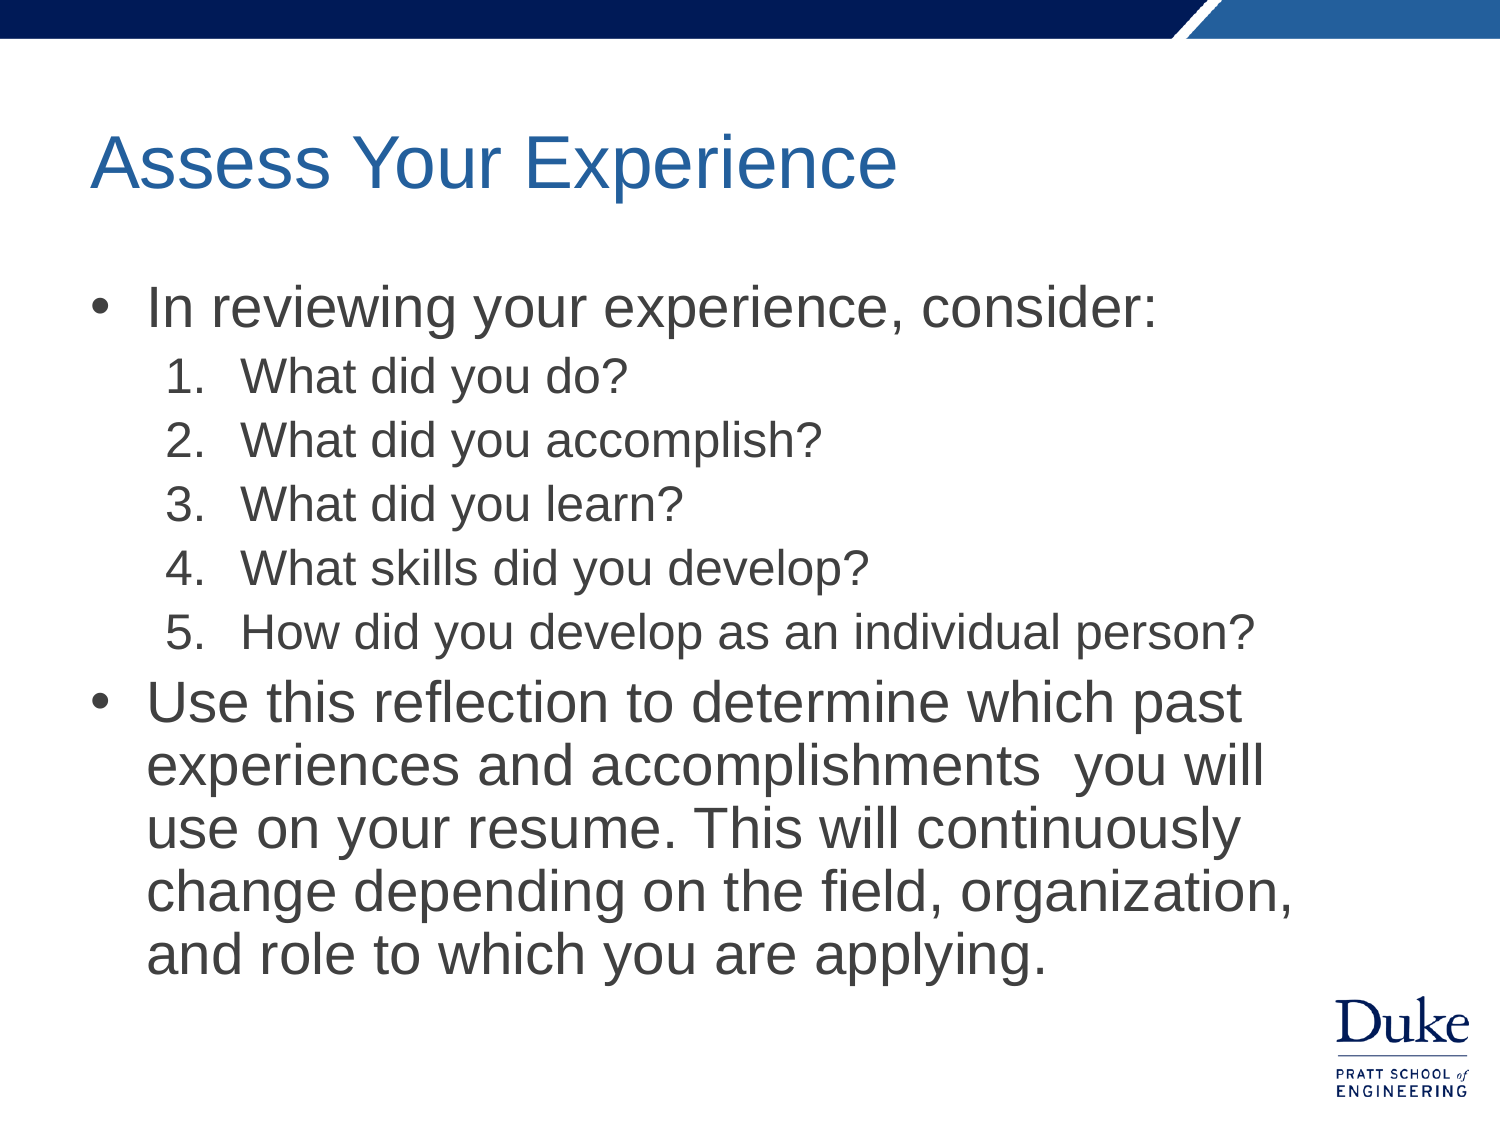

# Assess Your Experience
In reviewing your experience, consider:
What did you do?
What did you accomplish?
What did you learn?
What skills did you develop?
How did you develop as an individual person?
Use this reflection to determine which past experiences and accomplishments  you will use on your resume. This will continuously change depending on the field, organization, and role to which you are applying.